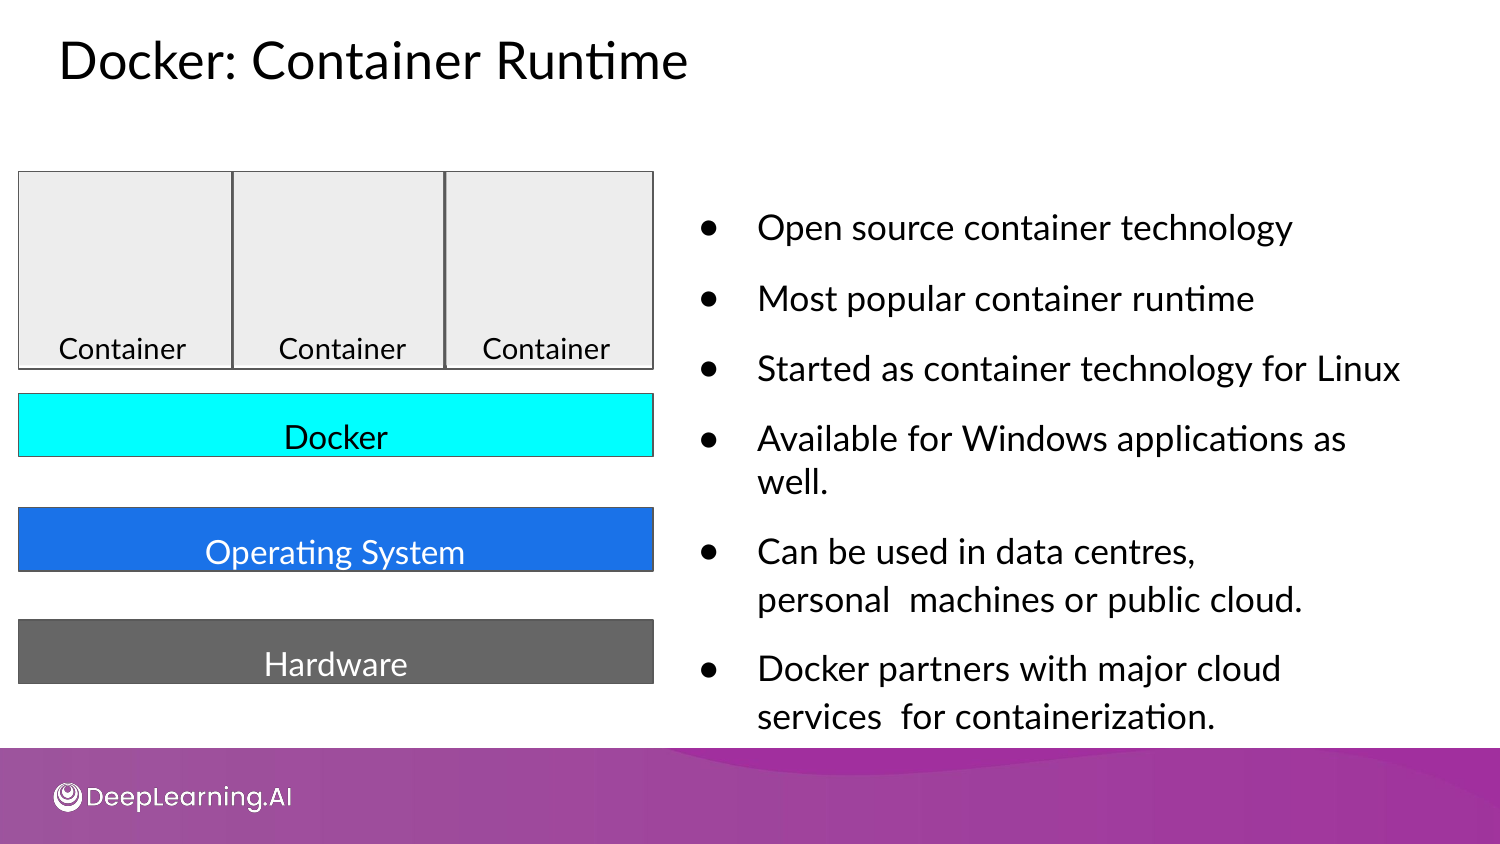

# Docker: Container Runtime

Container

Container

Container
App
App
App
Open source container technology
Most popular container runtime
Started as container technology for Linux
Available for Windows applications as well.
Can be used in data centres, personal  machines or public cloud.
Docker partners with major cloud services  for containerization.
Bin/Library
Bin/Library
Bin/Library
Docker
Operating System
Hardware